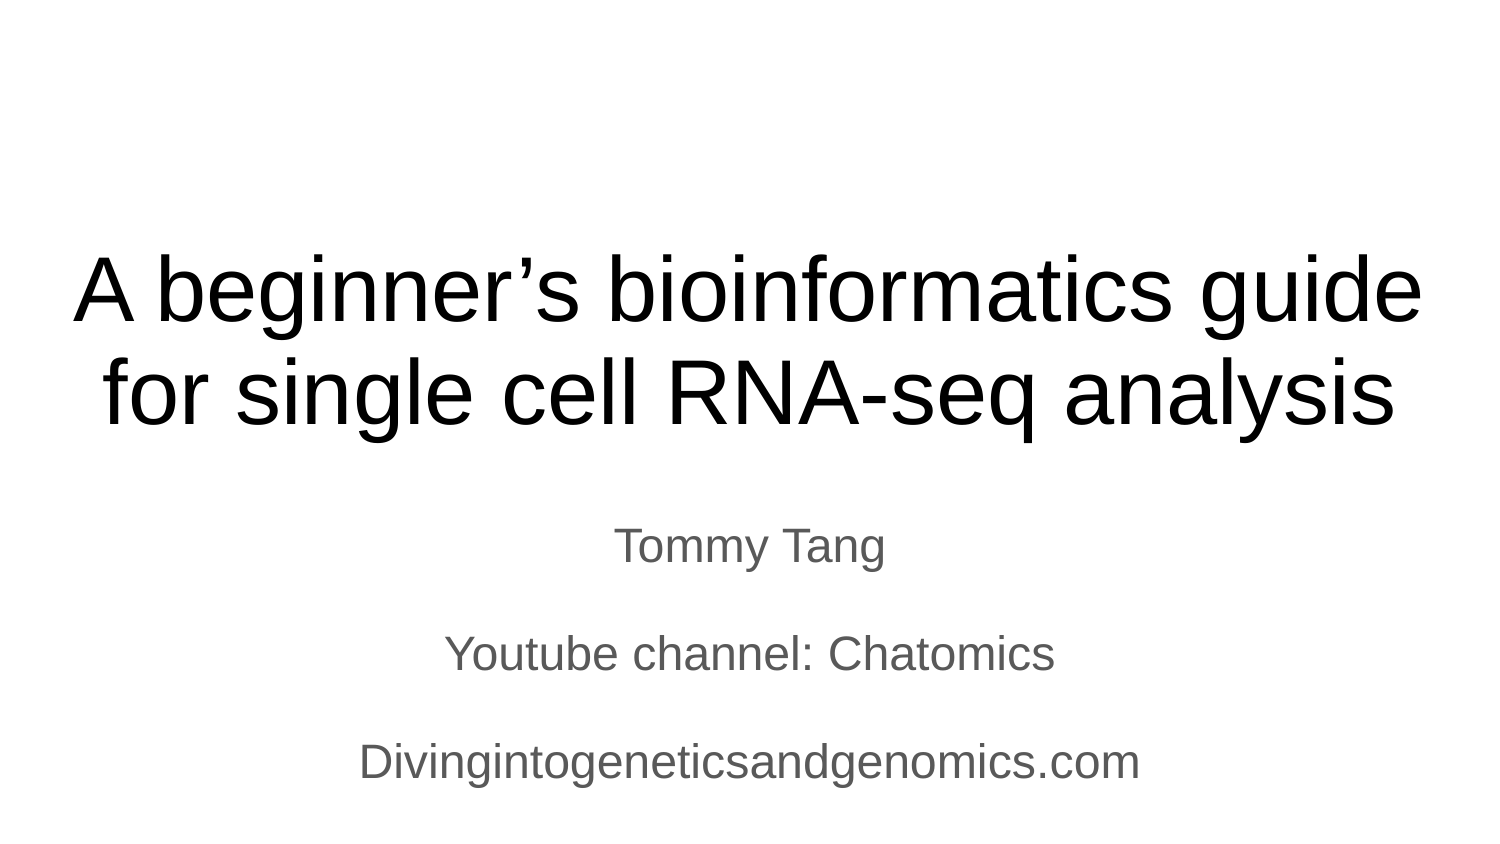

# A beginner’s bioinformatics guide for single cell RNA-seq analysis
Tommy Tang

Youtube channel: Chatomics

Divingintogeneticsandgenomics.com